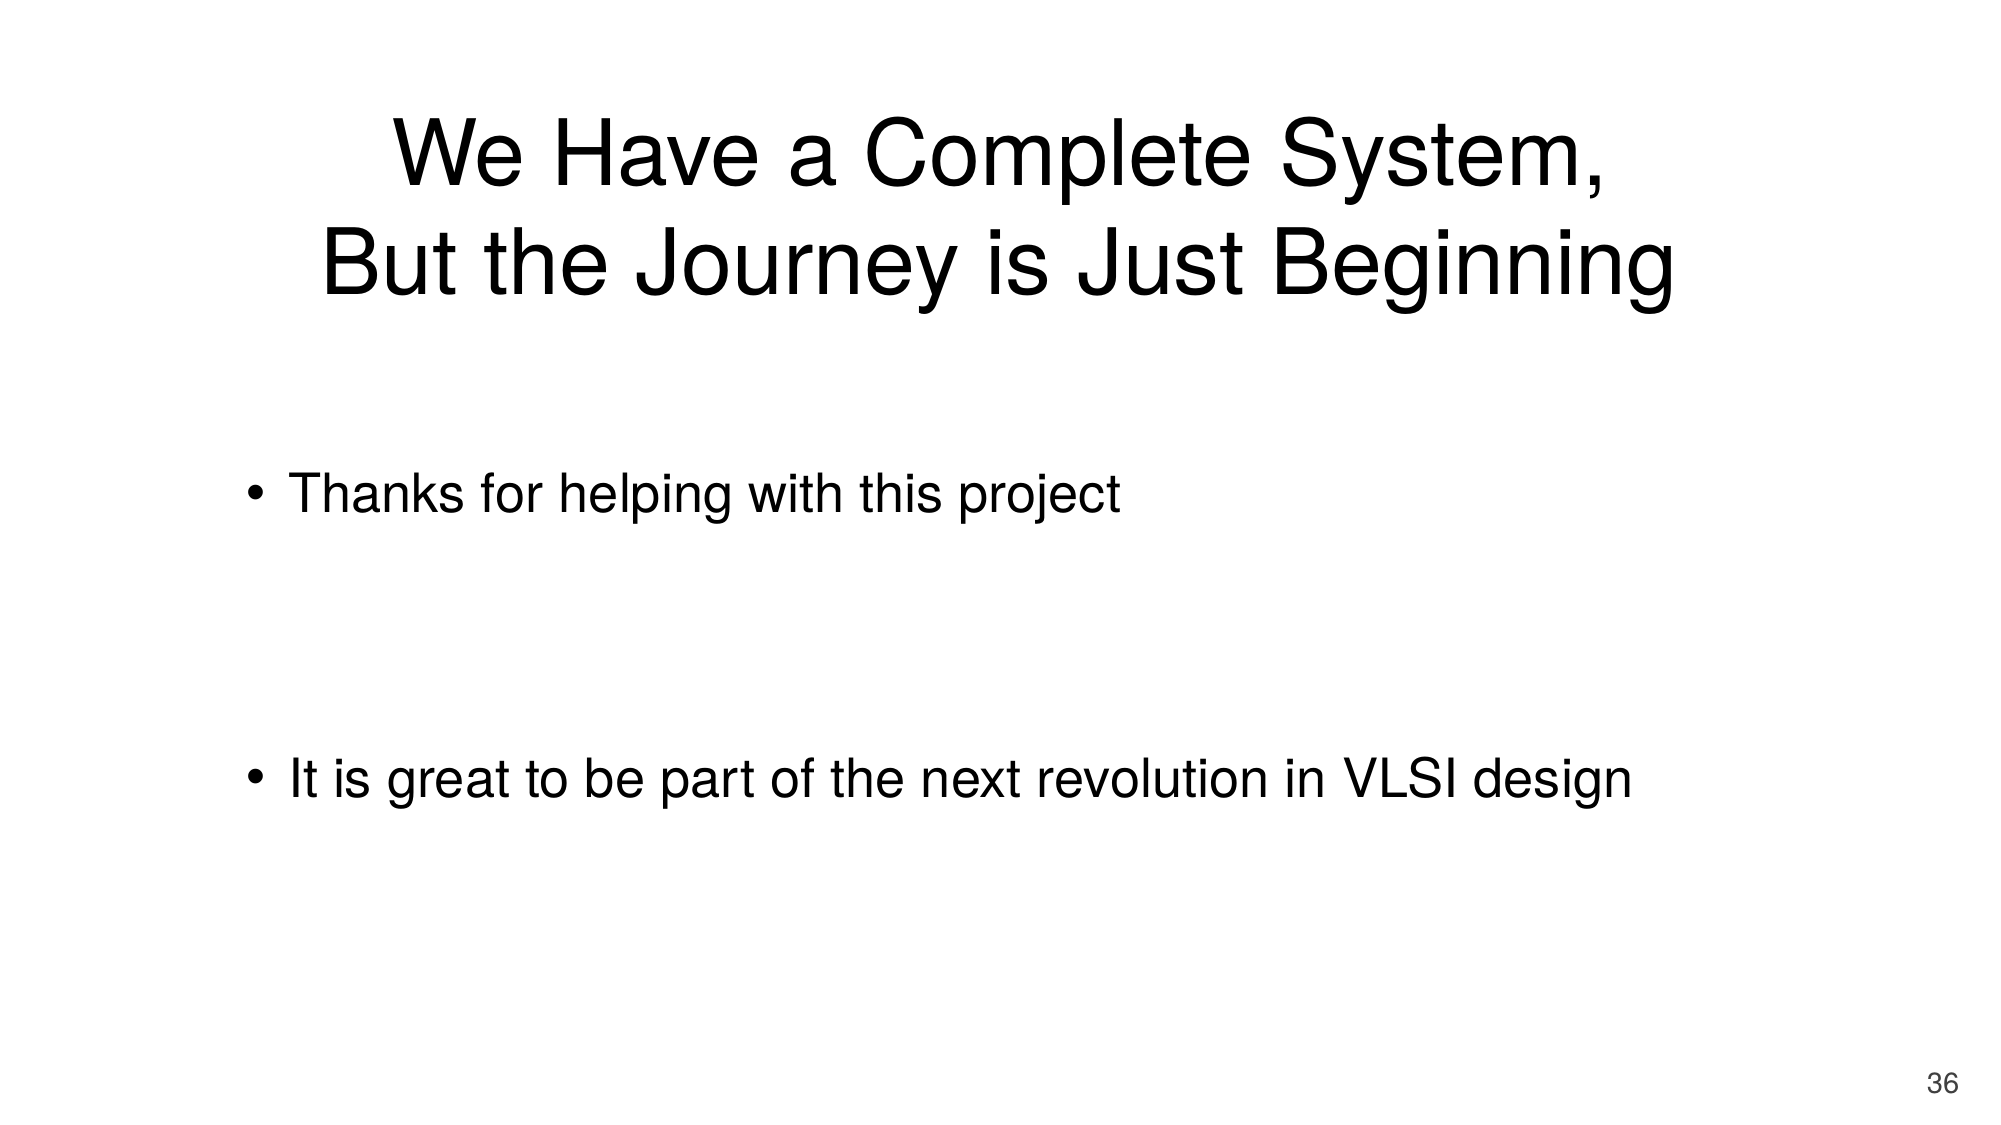

# We Have a Complete System, But the Journey is Just Beginning
Thanks for helping with this project

It is great to be part of the next revolution in VLSI design
36